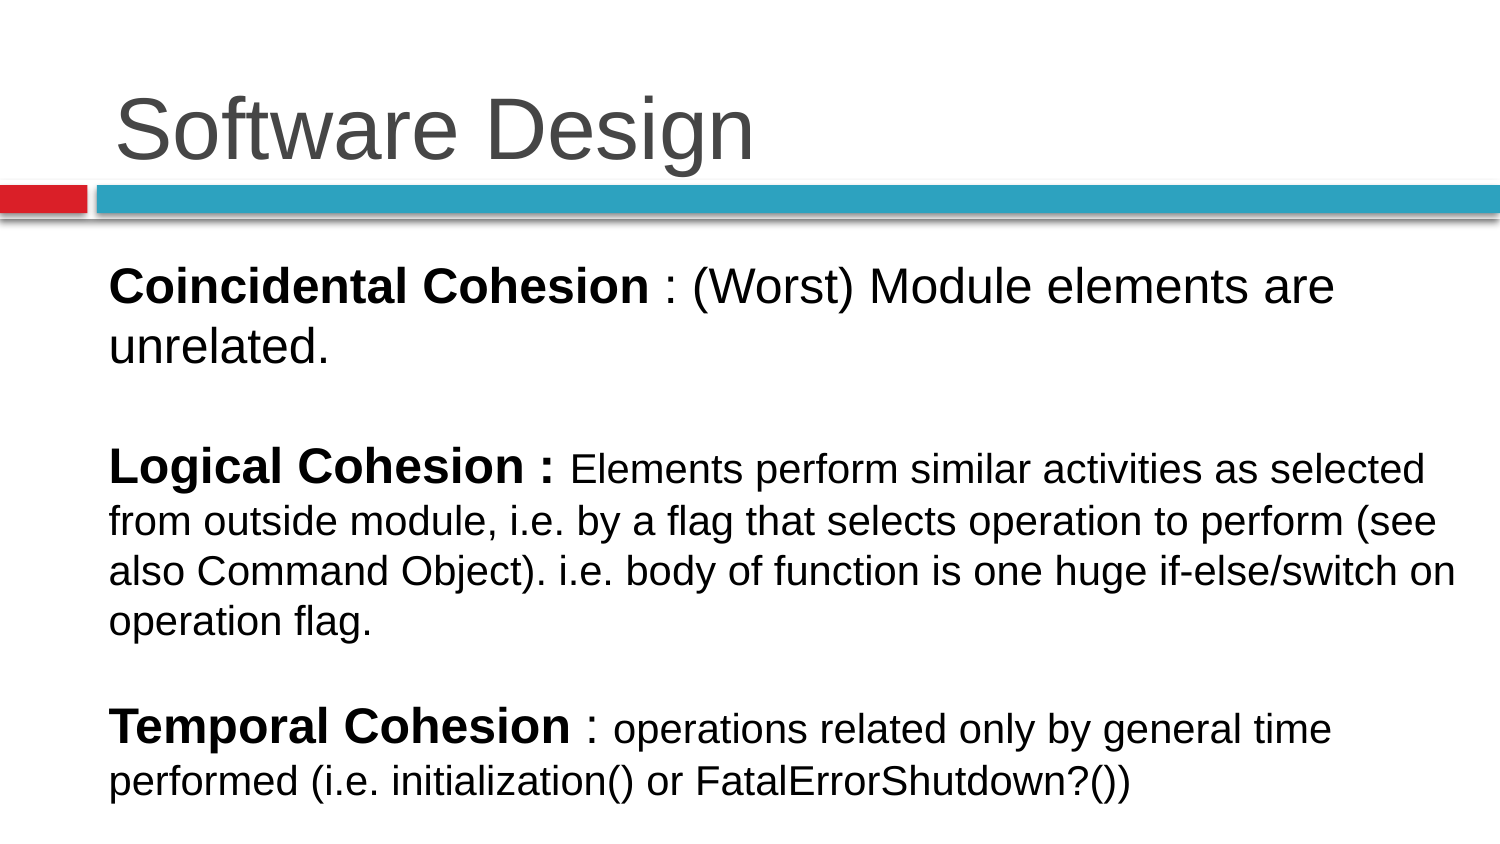

# Software Design
Coincidental Cohesion : (Worst) Module elements are unrelated.

Logical Cohesion : Elements perform similar activities as selected from outside module, i.e. by a flag that selects operation to perform (see also Command Object). i.e. body of function is one huge if-else/switch on operation flag.

Temporal Cohesion : operations related only by general time performed (i.e. initialization() or FatalErrorShutdown?())